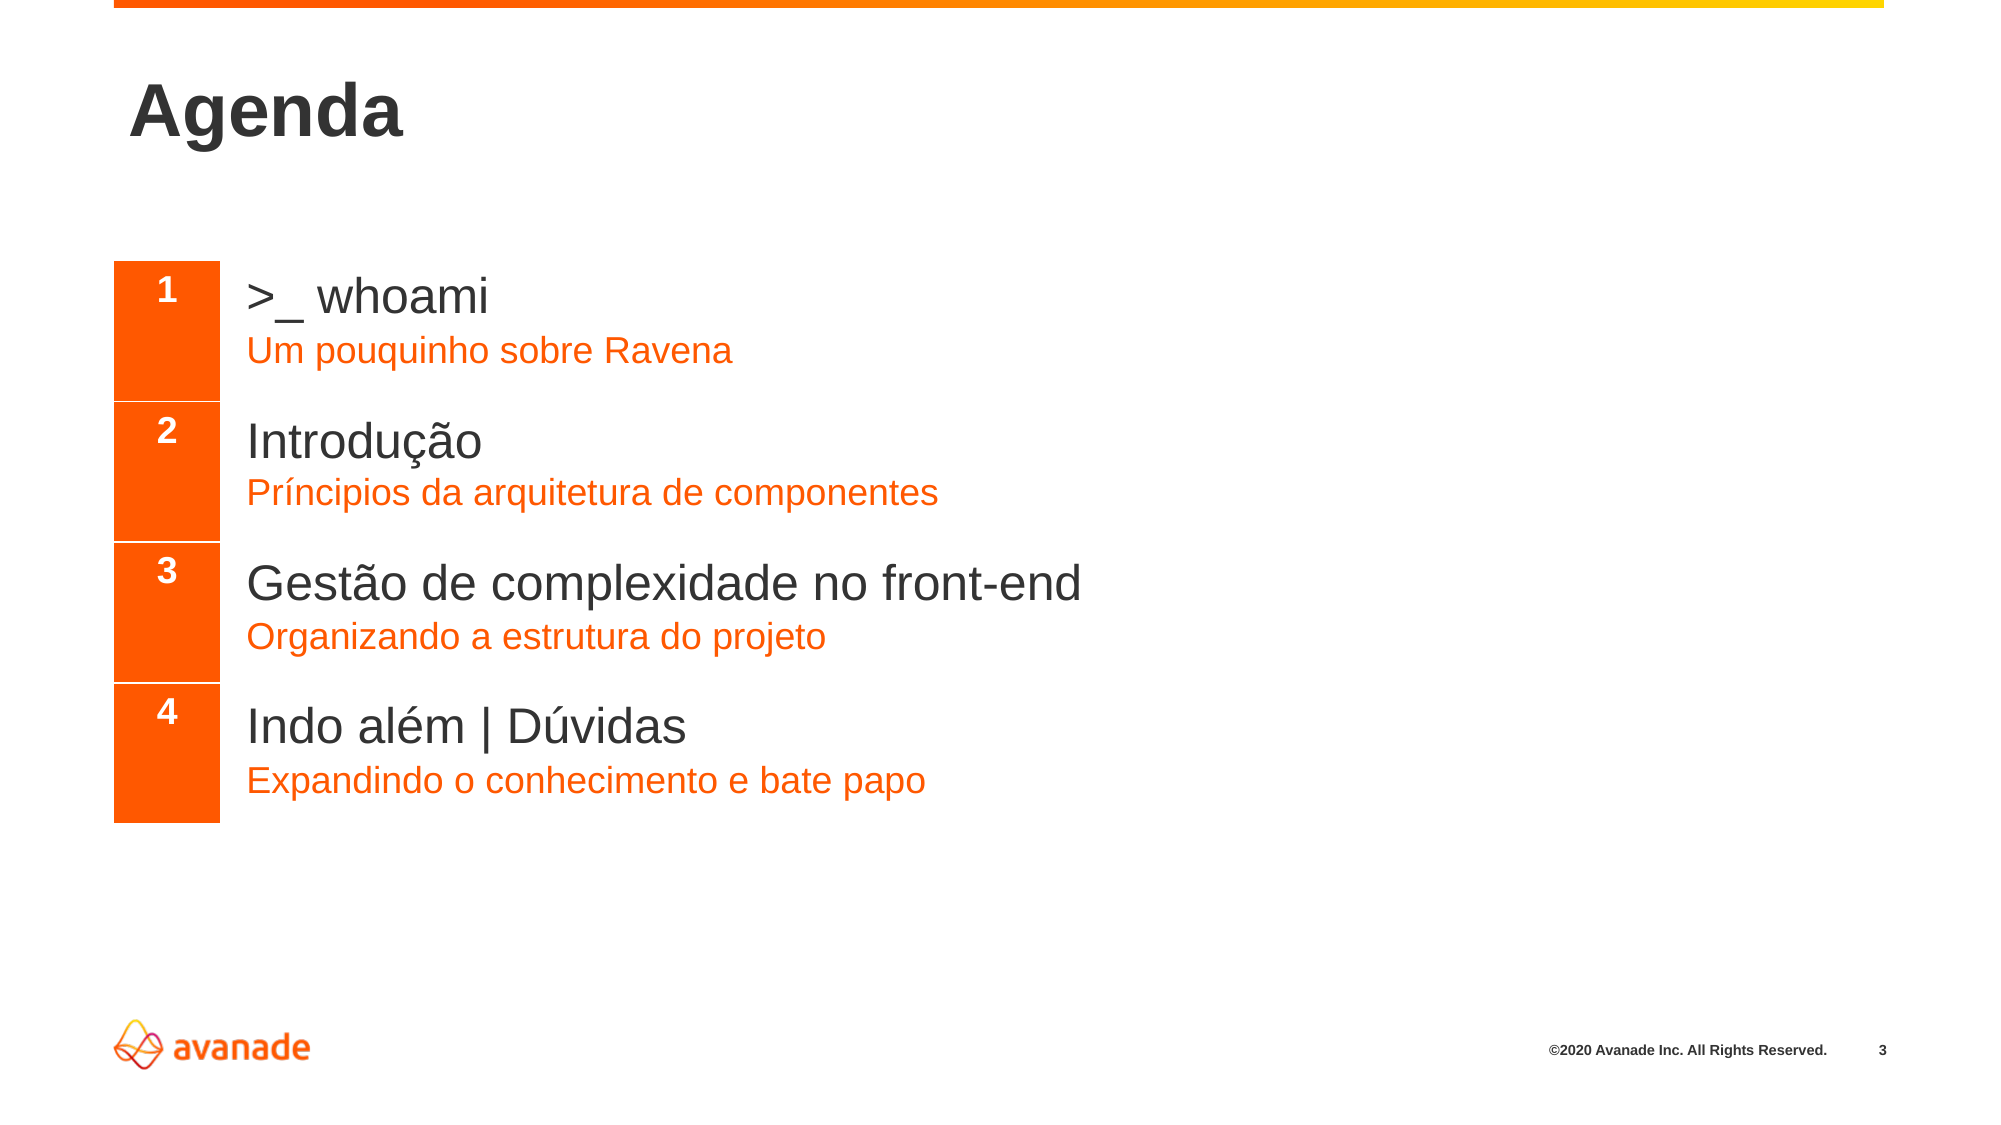

# Agenda
| 1 |
| --- |
| 2 |
| 3 |
| 4 |
>_ whoami
Um pouquinho sobre Ravena
Introdução
Príncipios da arquitetura de componentes

Gestão de complexidade no front-end
Organizando a estrutura do projeto
Indo além | Dúvidas
Expandindo o conhecimento e bate papo